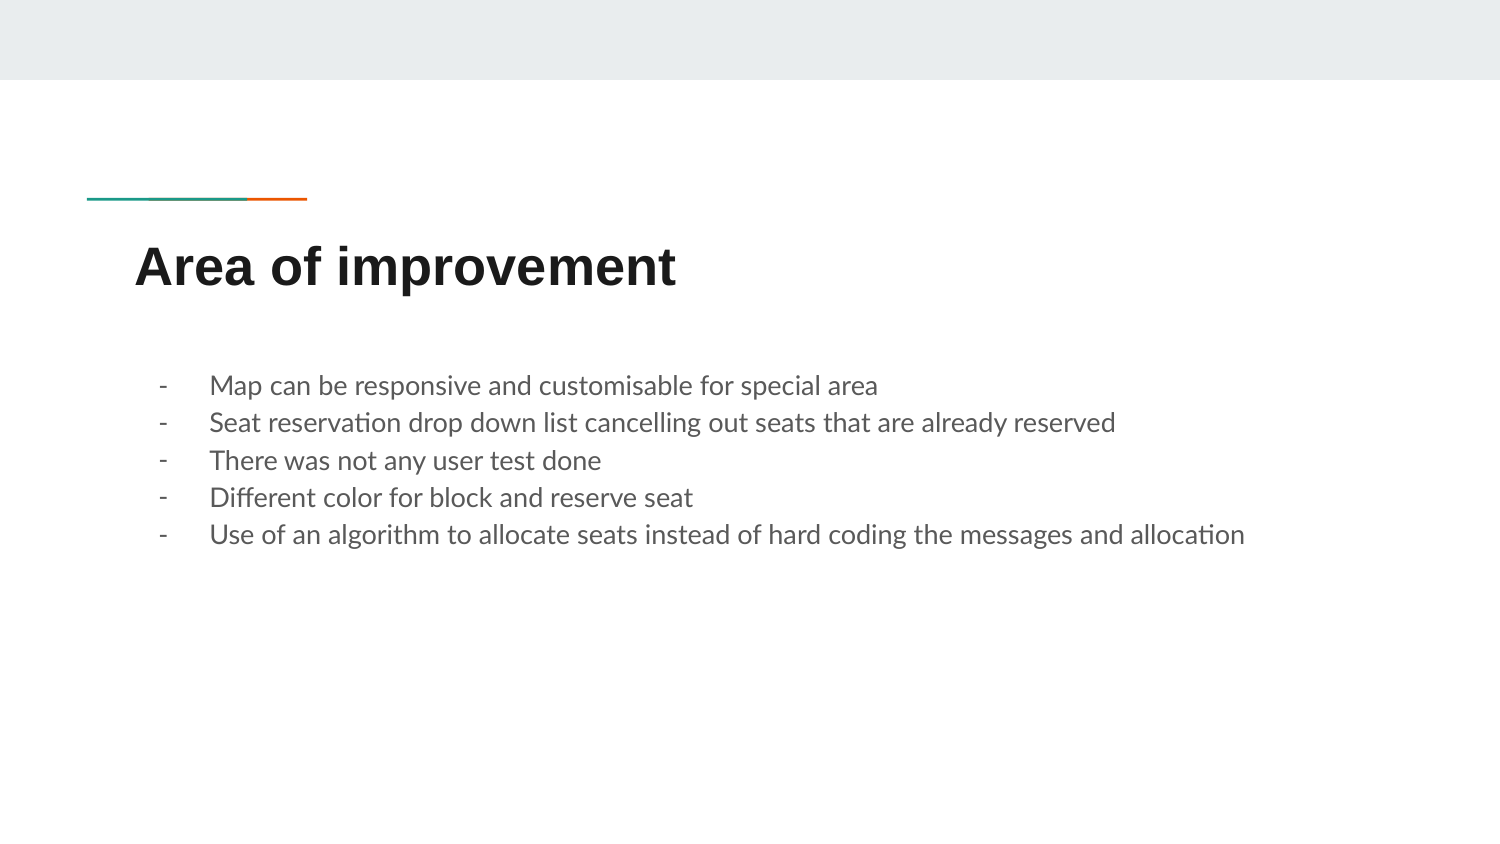

# Area of improvement
Map can be responsive and customisable for special area
Seat reservation drop down list cancelling out seats that are already reserved
There was not any user test done
Different color for block and reserve seat
Use of an algorithm to allocate seats instead of hard coding the messages and allocation